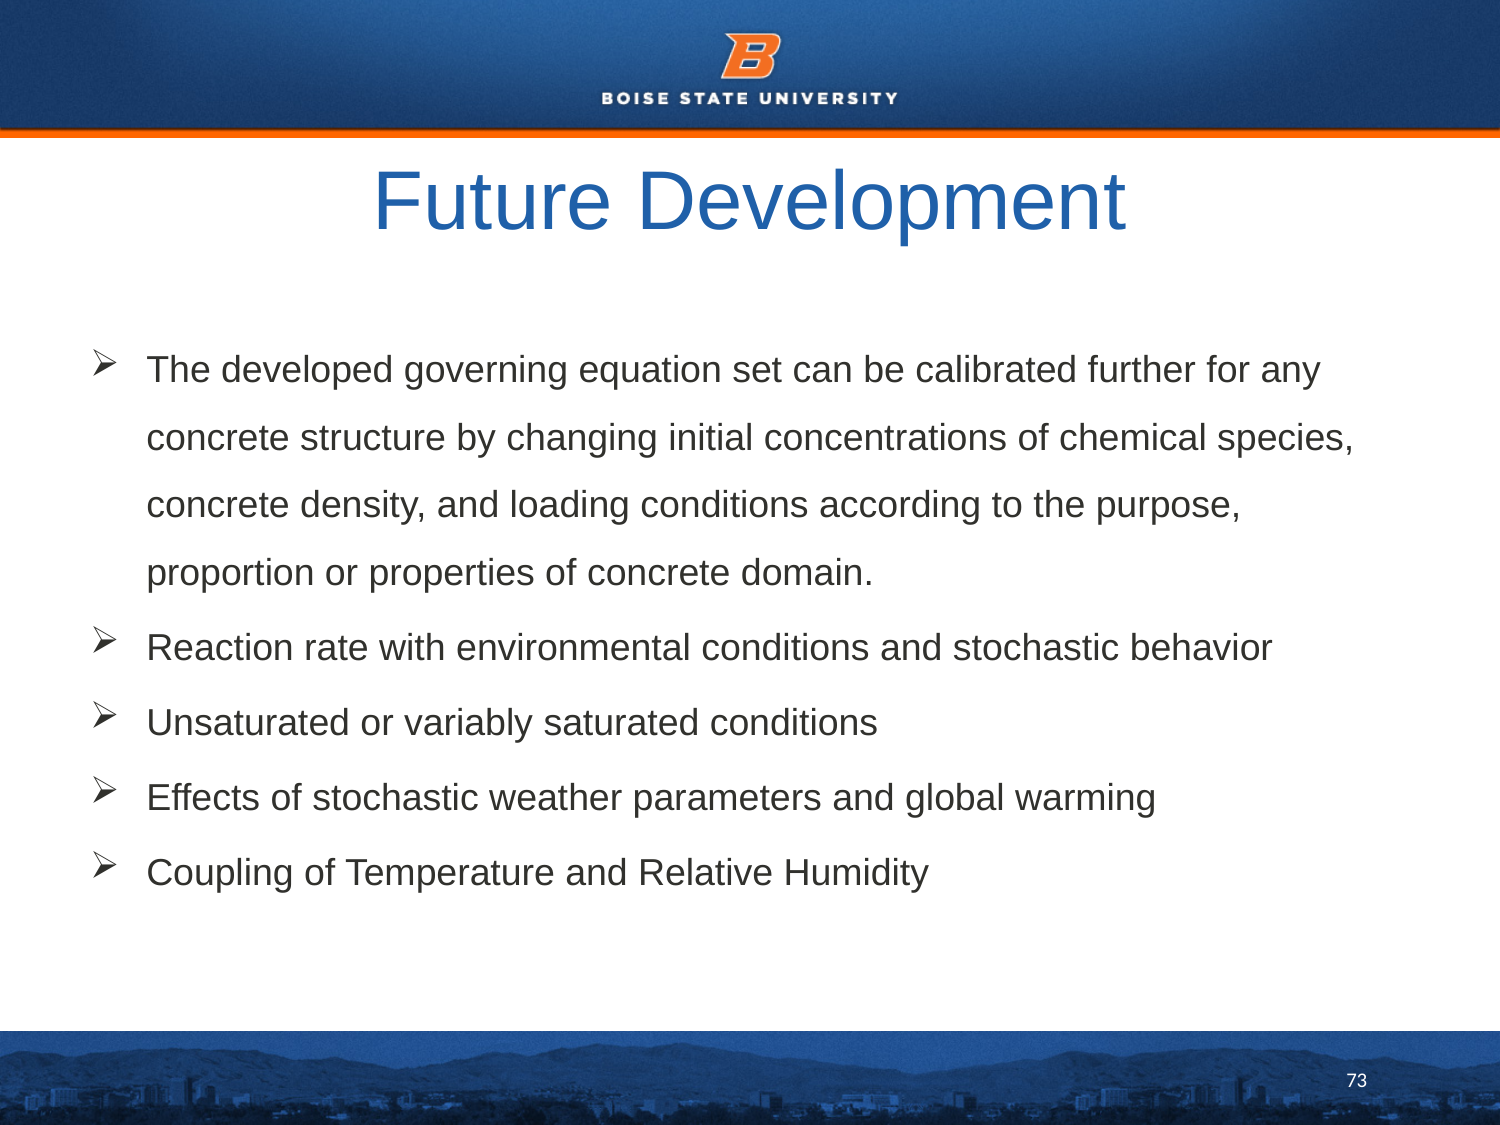

# Future Development

The developed governing equation set can be calibrated further for any concrete structure by changing initial concentrations of chemical species, concrete density, and loading conditions according to the purpose, proportion or properties of concrete domain.
Reaction rate with environmental conditions and stochastic behavior
Unsaturated or variably saturated conditions
Effects of stochastic weather parameters and global warming
Coupling of Temperature and Relative Humidity